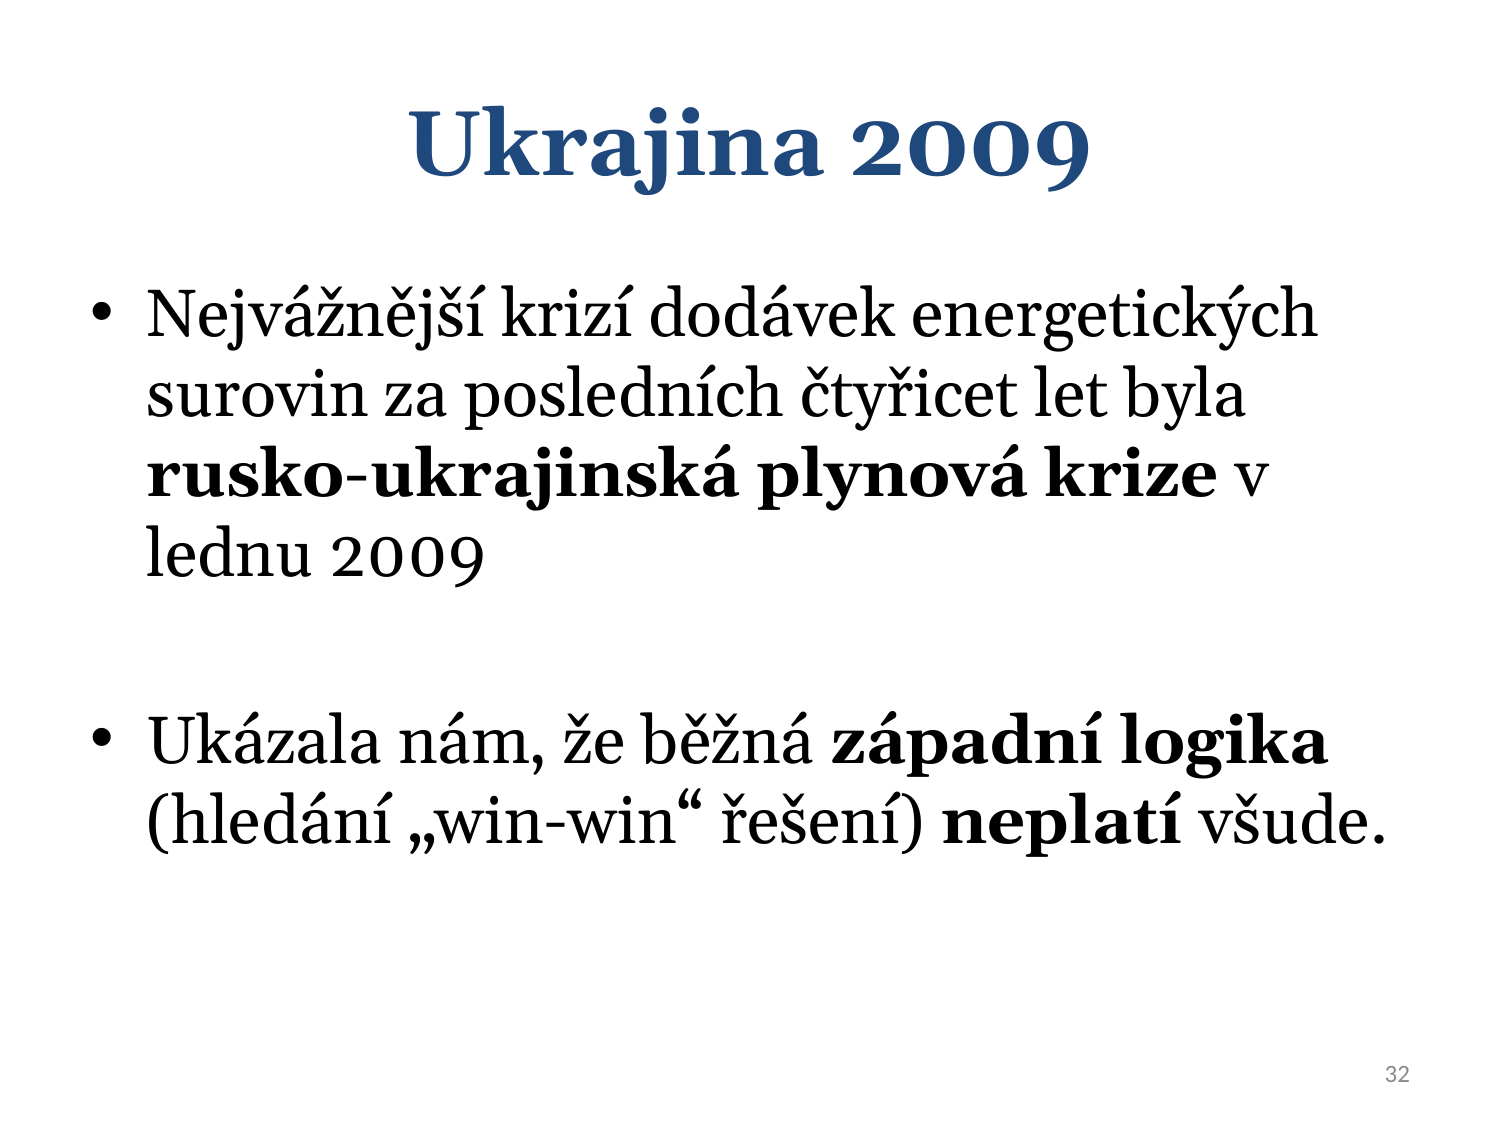

# Ukrajina 2009
Nejvážnější krizí dodávek energetických surovin za posledních čtyřicet let byla rusko-ukrajinská plynová krize v lednu 2009

Ukázala nám, že běžná západní logika (hledání „win-win“ řešení) neplatí všude.
32